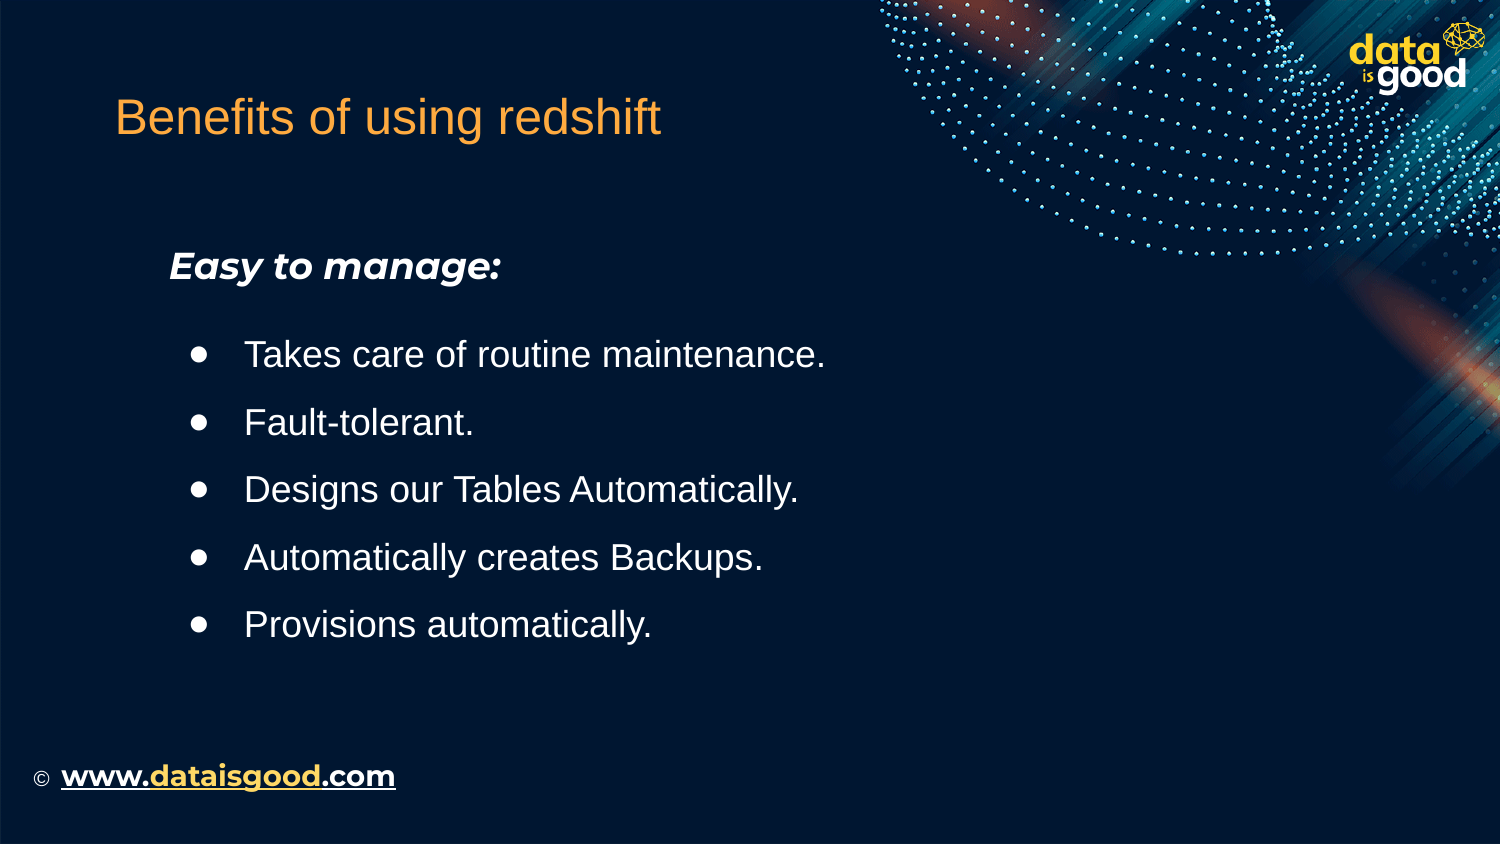

# Benefits of using redshift
Easy to manage:
Takes care of routine maintenance.
Fault-tolerant.
Designs our Tables Automatically.
Automatically creates Backups.
Provisions automatically.